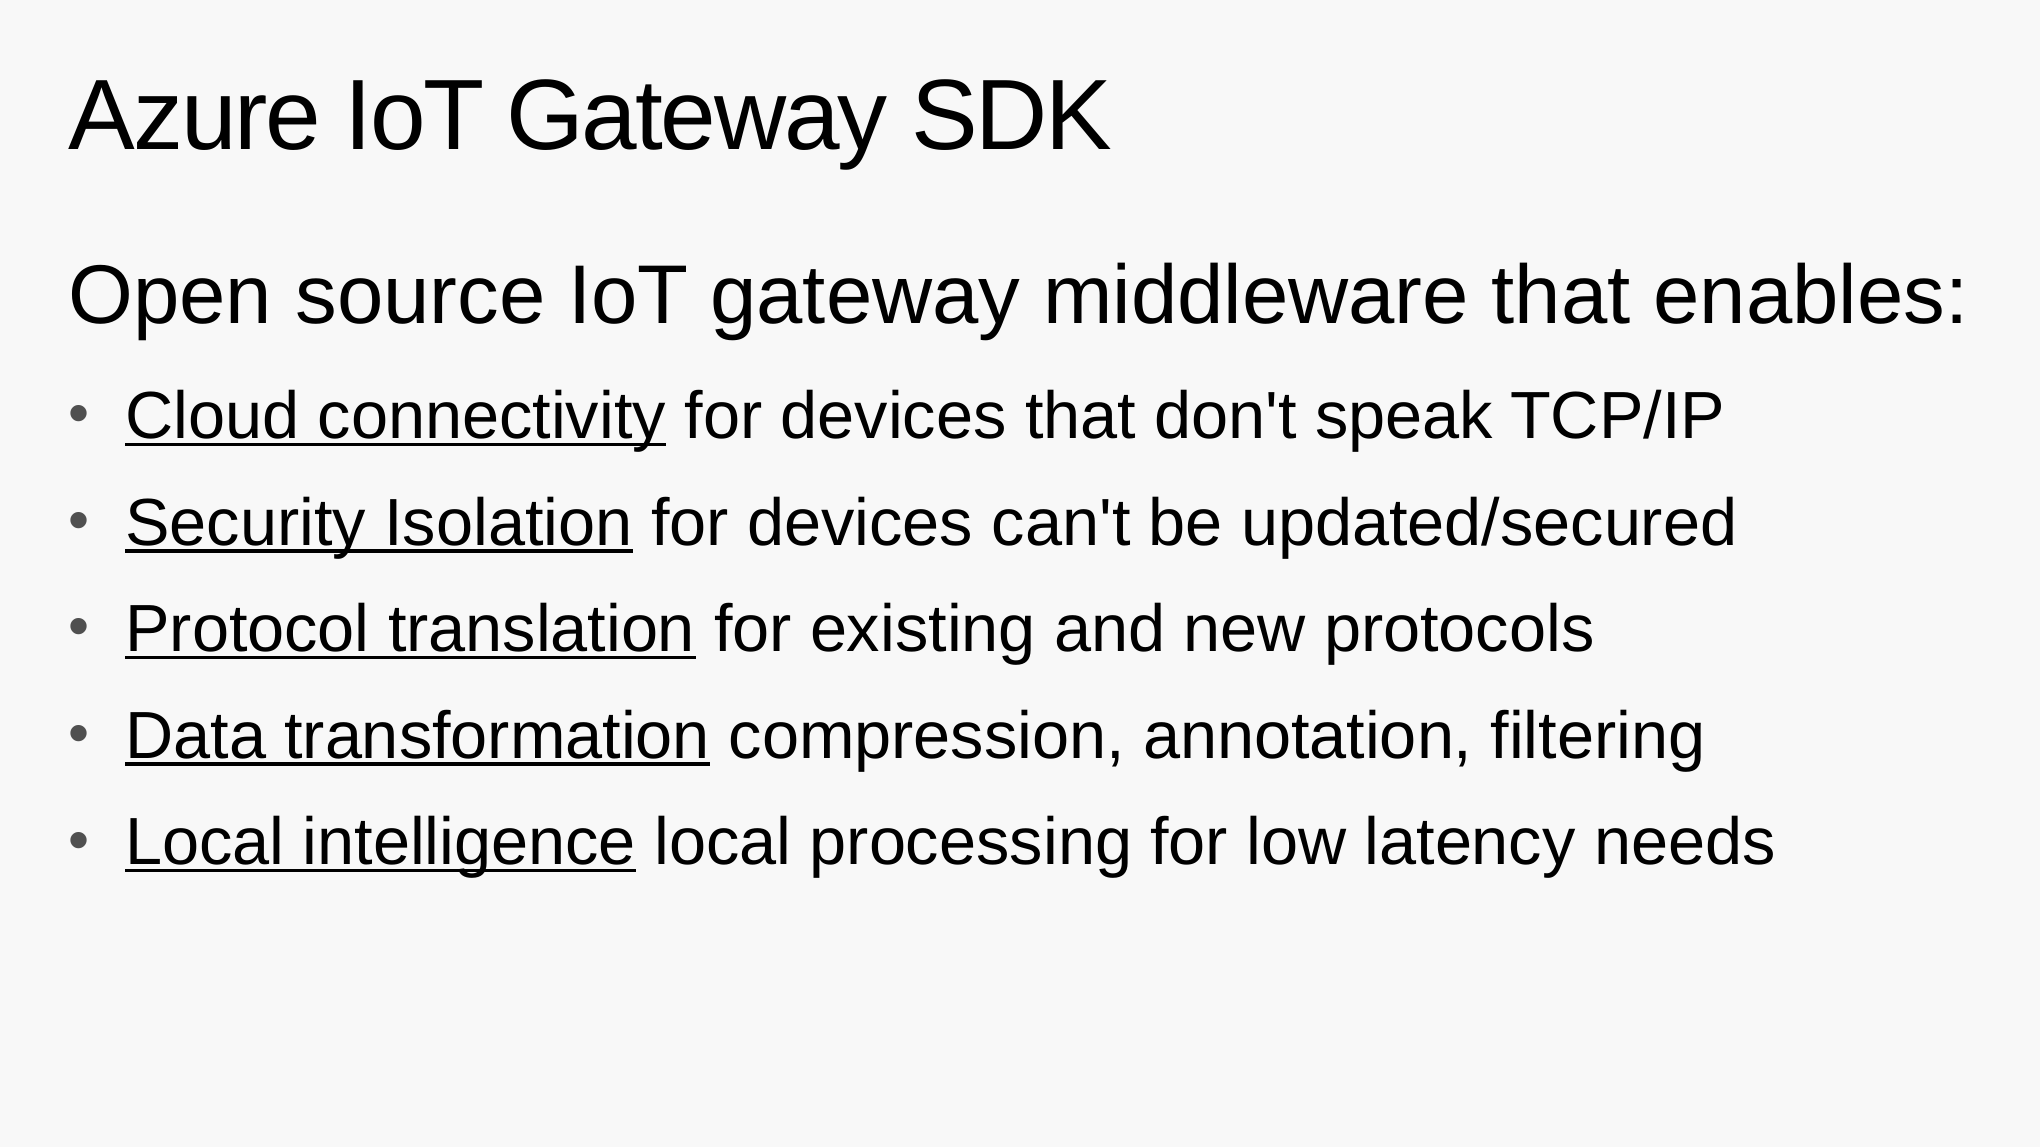

# Azure IoT Gateway SDK
Open source IoT gateway middleware that enables:

Cloud connectivity for devices that don't speak TCP/IP

Security Isolation for devices can't be updated/secured

Protocol translation for existing and new protocols

Data transformation compression, annotation, filtering

Local intelligence local processing for low latency needs